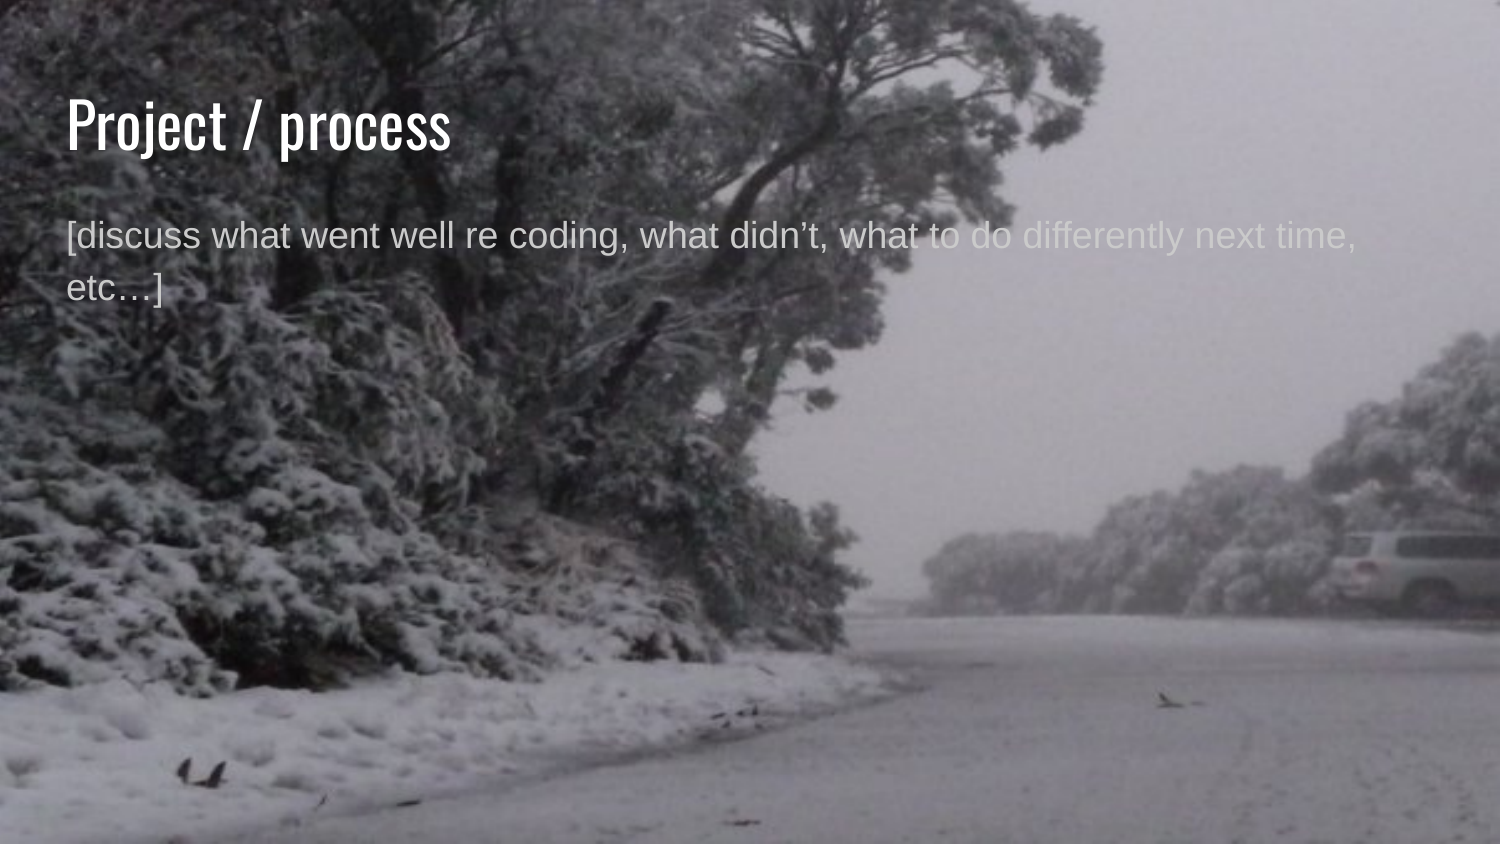

# Project / process
[discuss what went well re coding, what didn’t, what to do differently next time, etc…]